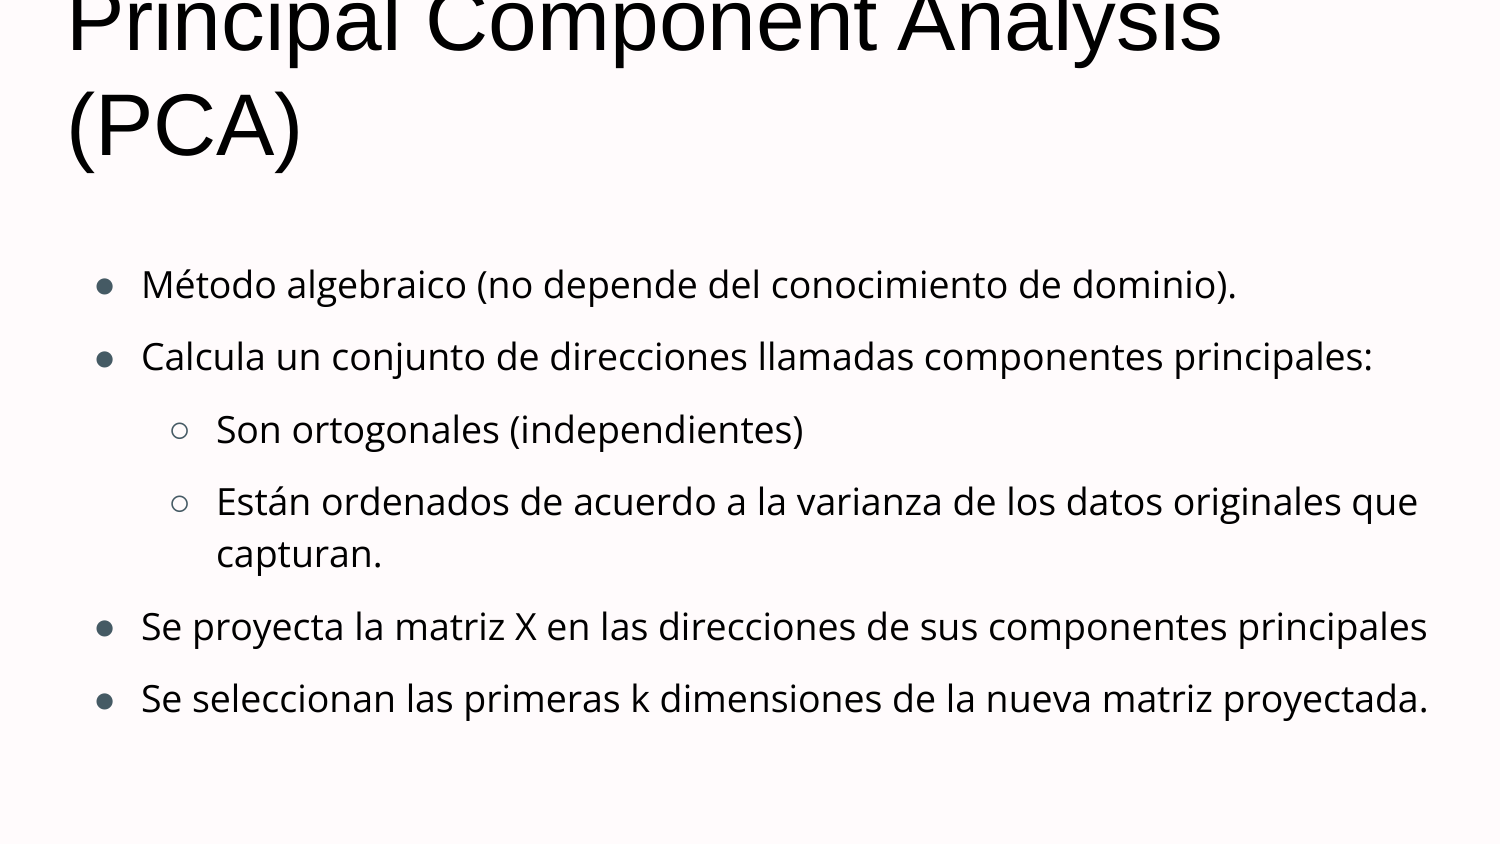

# Principal Component Analysis (PCA)
Método algebraico (no depende del conocimiento de dominio).
Calcula un conjunto de direcciones llamadas componentes principales:
Son ortogonales (independientes)
Están ordenados de acuerdo a la varianza de los datos originales que capturan.
Se proyecta la matriz X en las direcciones de sus componentes principales
Se seleccionan las primeras k dimensiones de la nueva matriz proyectada.